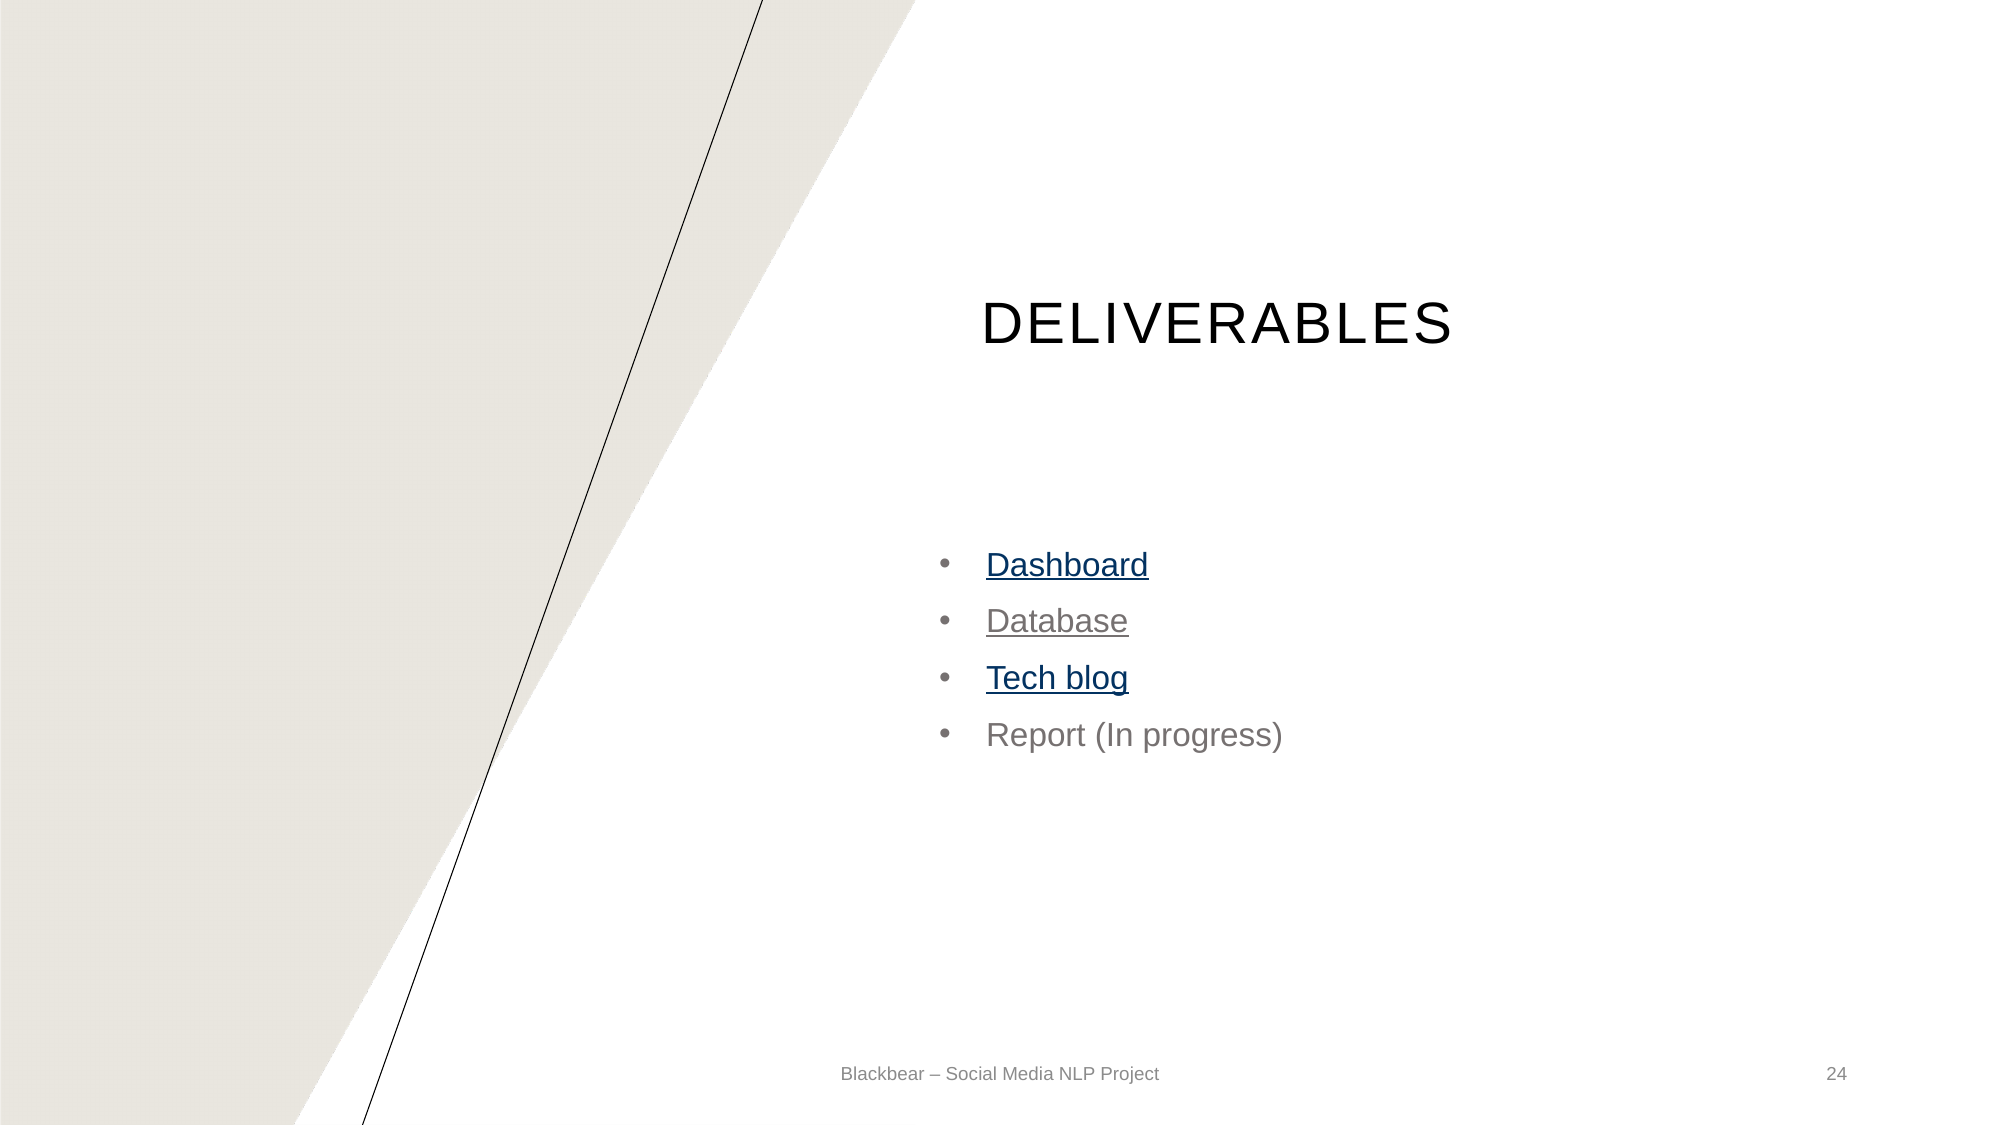

Deliverables
Dashboard
Database
Tech blog
Report (In progress)
Blackbear – Social Media NLP Project
24